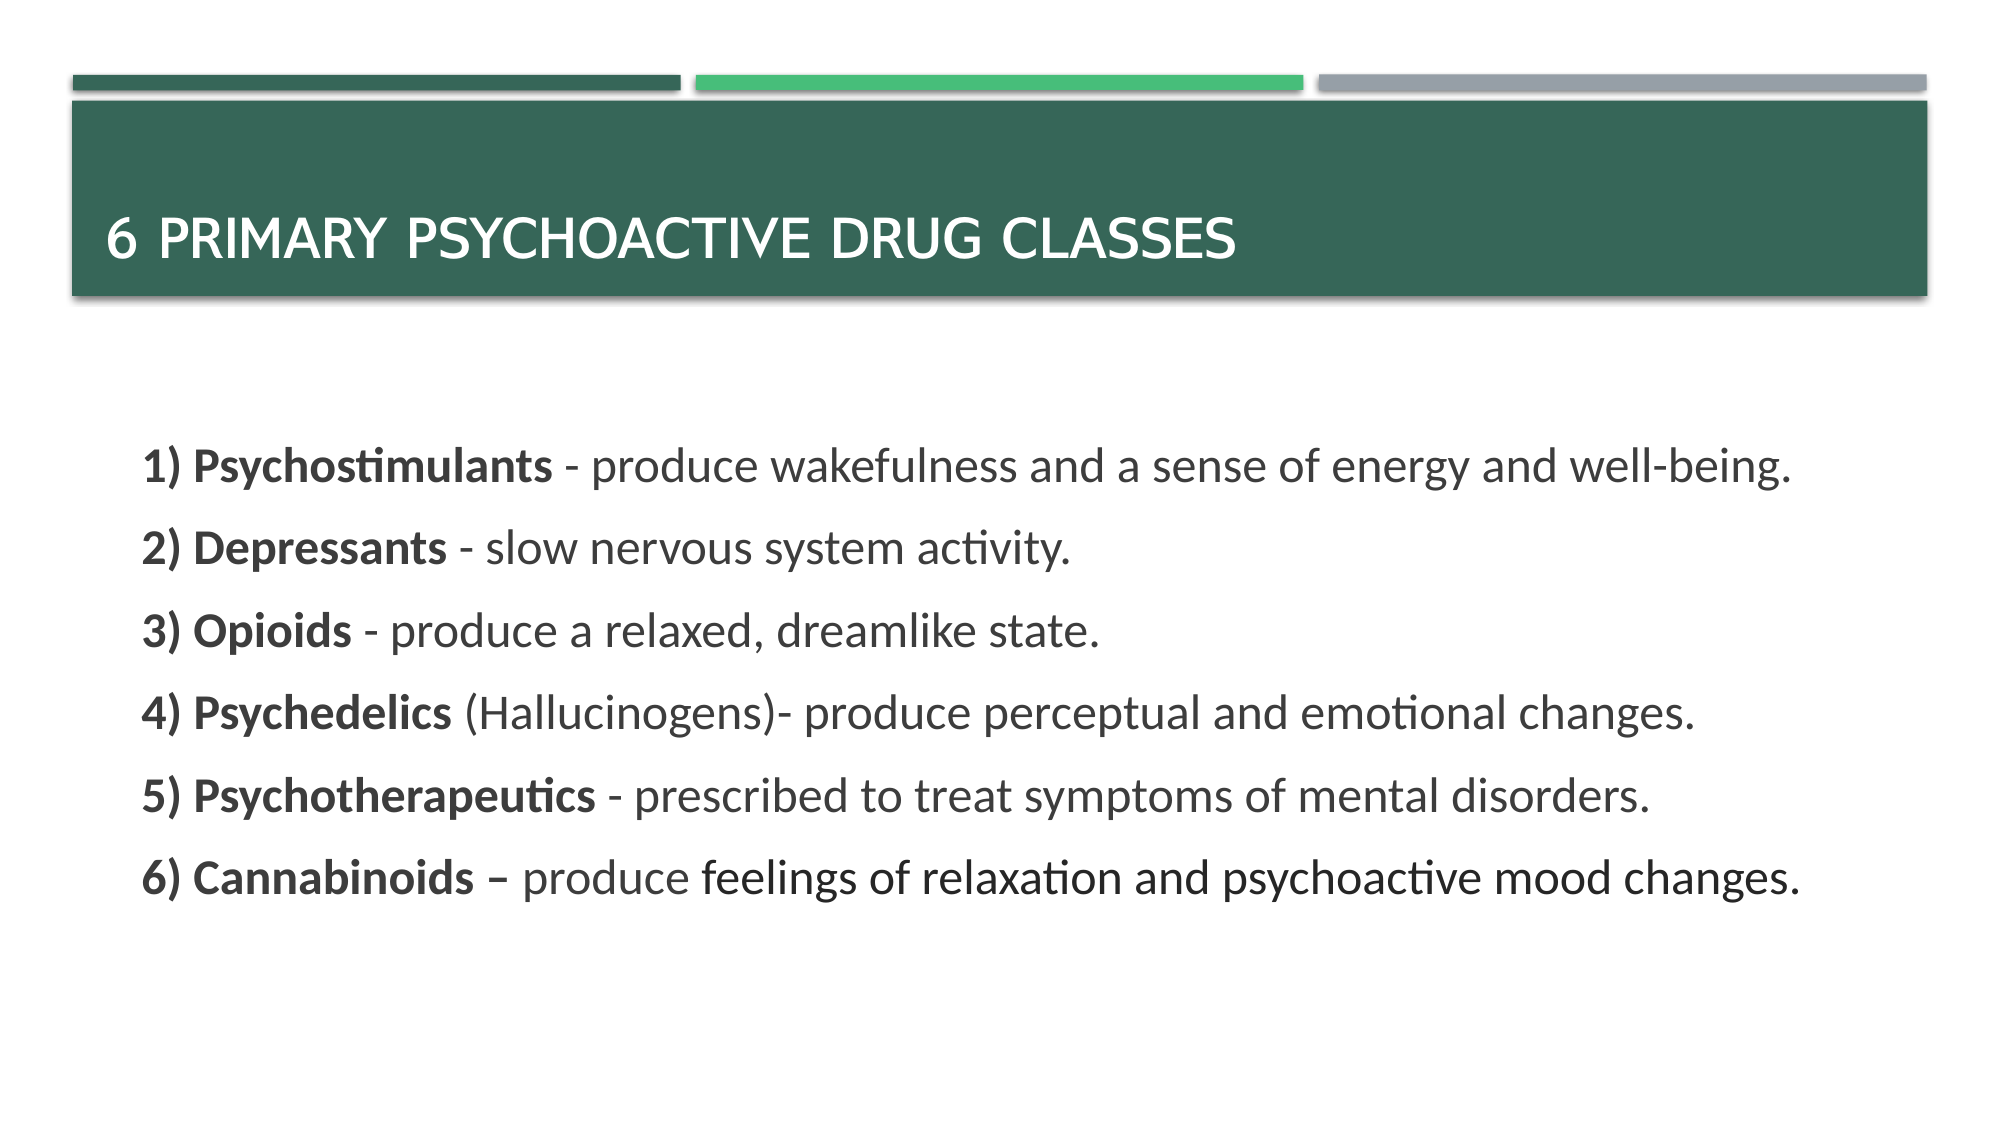

# 6 primary psychoactive Drug classes
1) Psychostimulants - produce wakefulness and a sense of energy and well-being.
2) Depressants - slow nervous system activity.
3) Opioids - produce a relaxed, dreamlike state.
4) Psychedelics (Hallucinogens)- produce perceptual and emotional changes.
5) Psychotherapeutics - prescribed to treat symptoms of mental disorders.
6) Cannabinoids – produce feelings of relaxation and psychoactive mood changes.